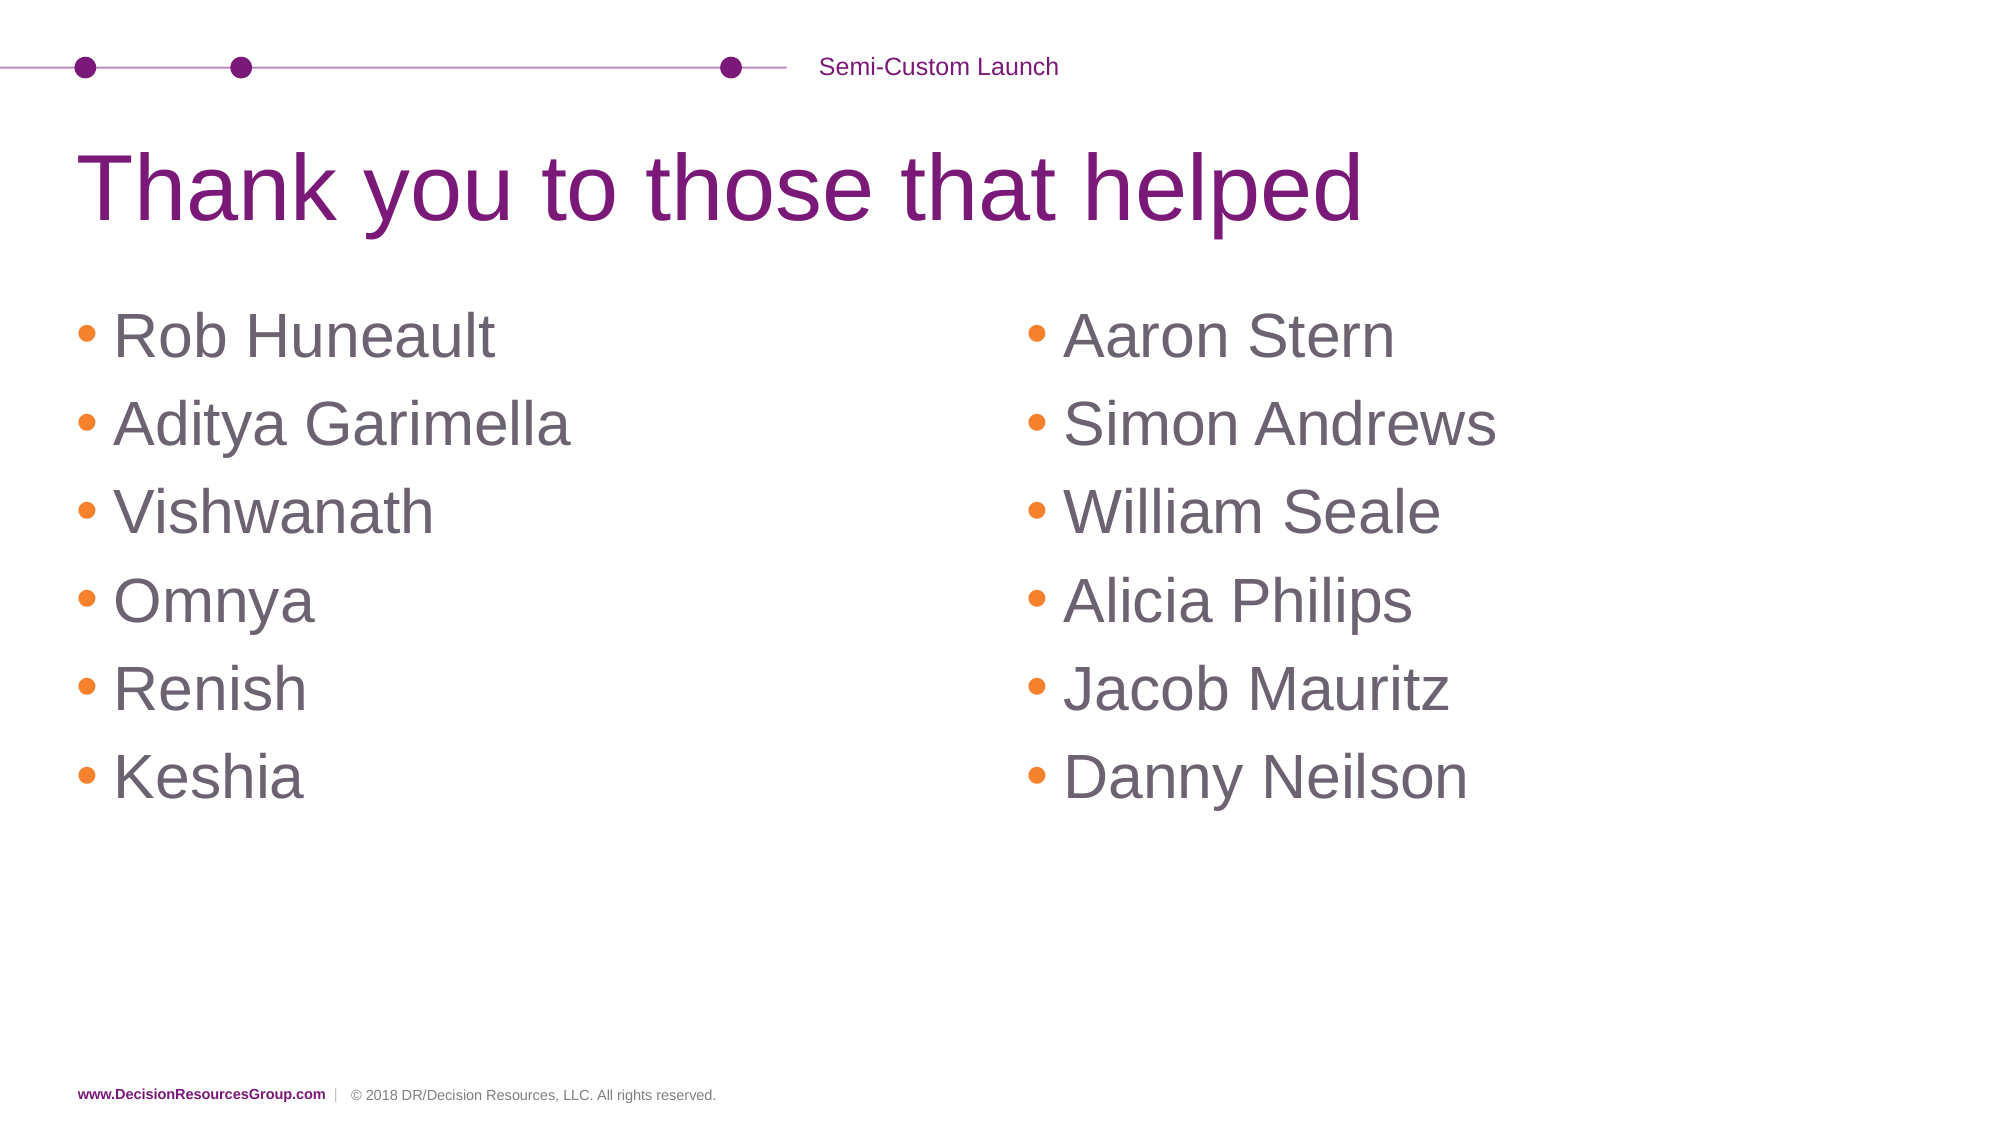

Semi-Custom Launch
# Thank you to those that helped
Rob Huneault
Aditya Garimella
Vishwanath
Omnya
Renish
Keshia

Aaron Stern
Simon Andrews
William Seale
Alicia Philips
Jacob Mauritz
Danny Neilson

© 2018 DR/Decision Resources, LLC. All rights reserved.